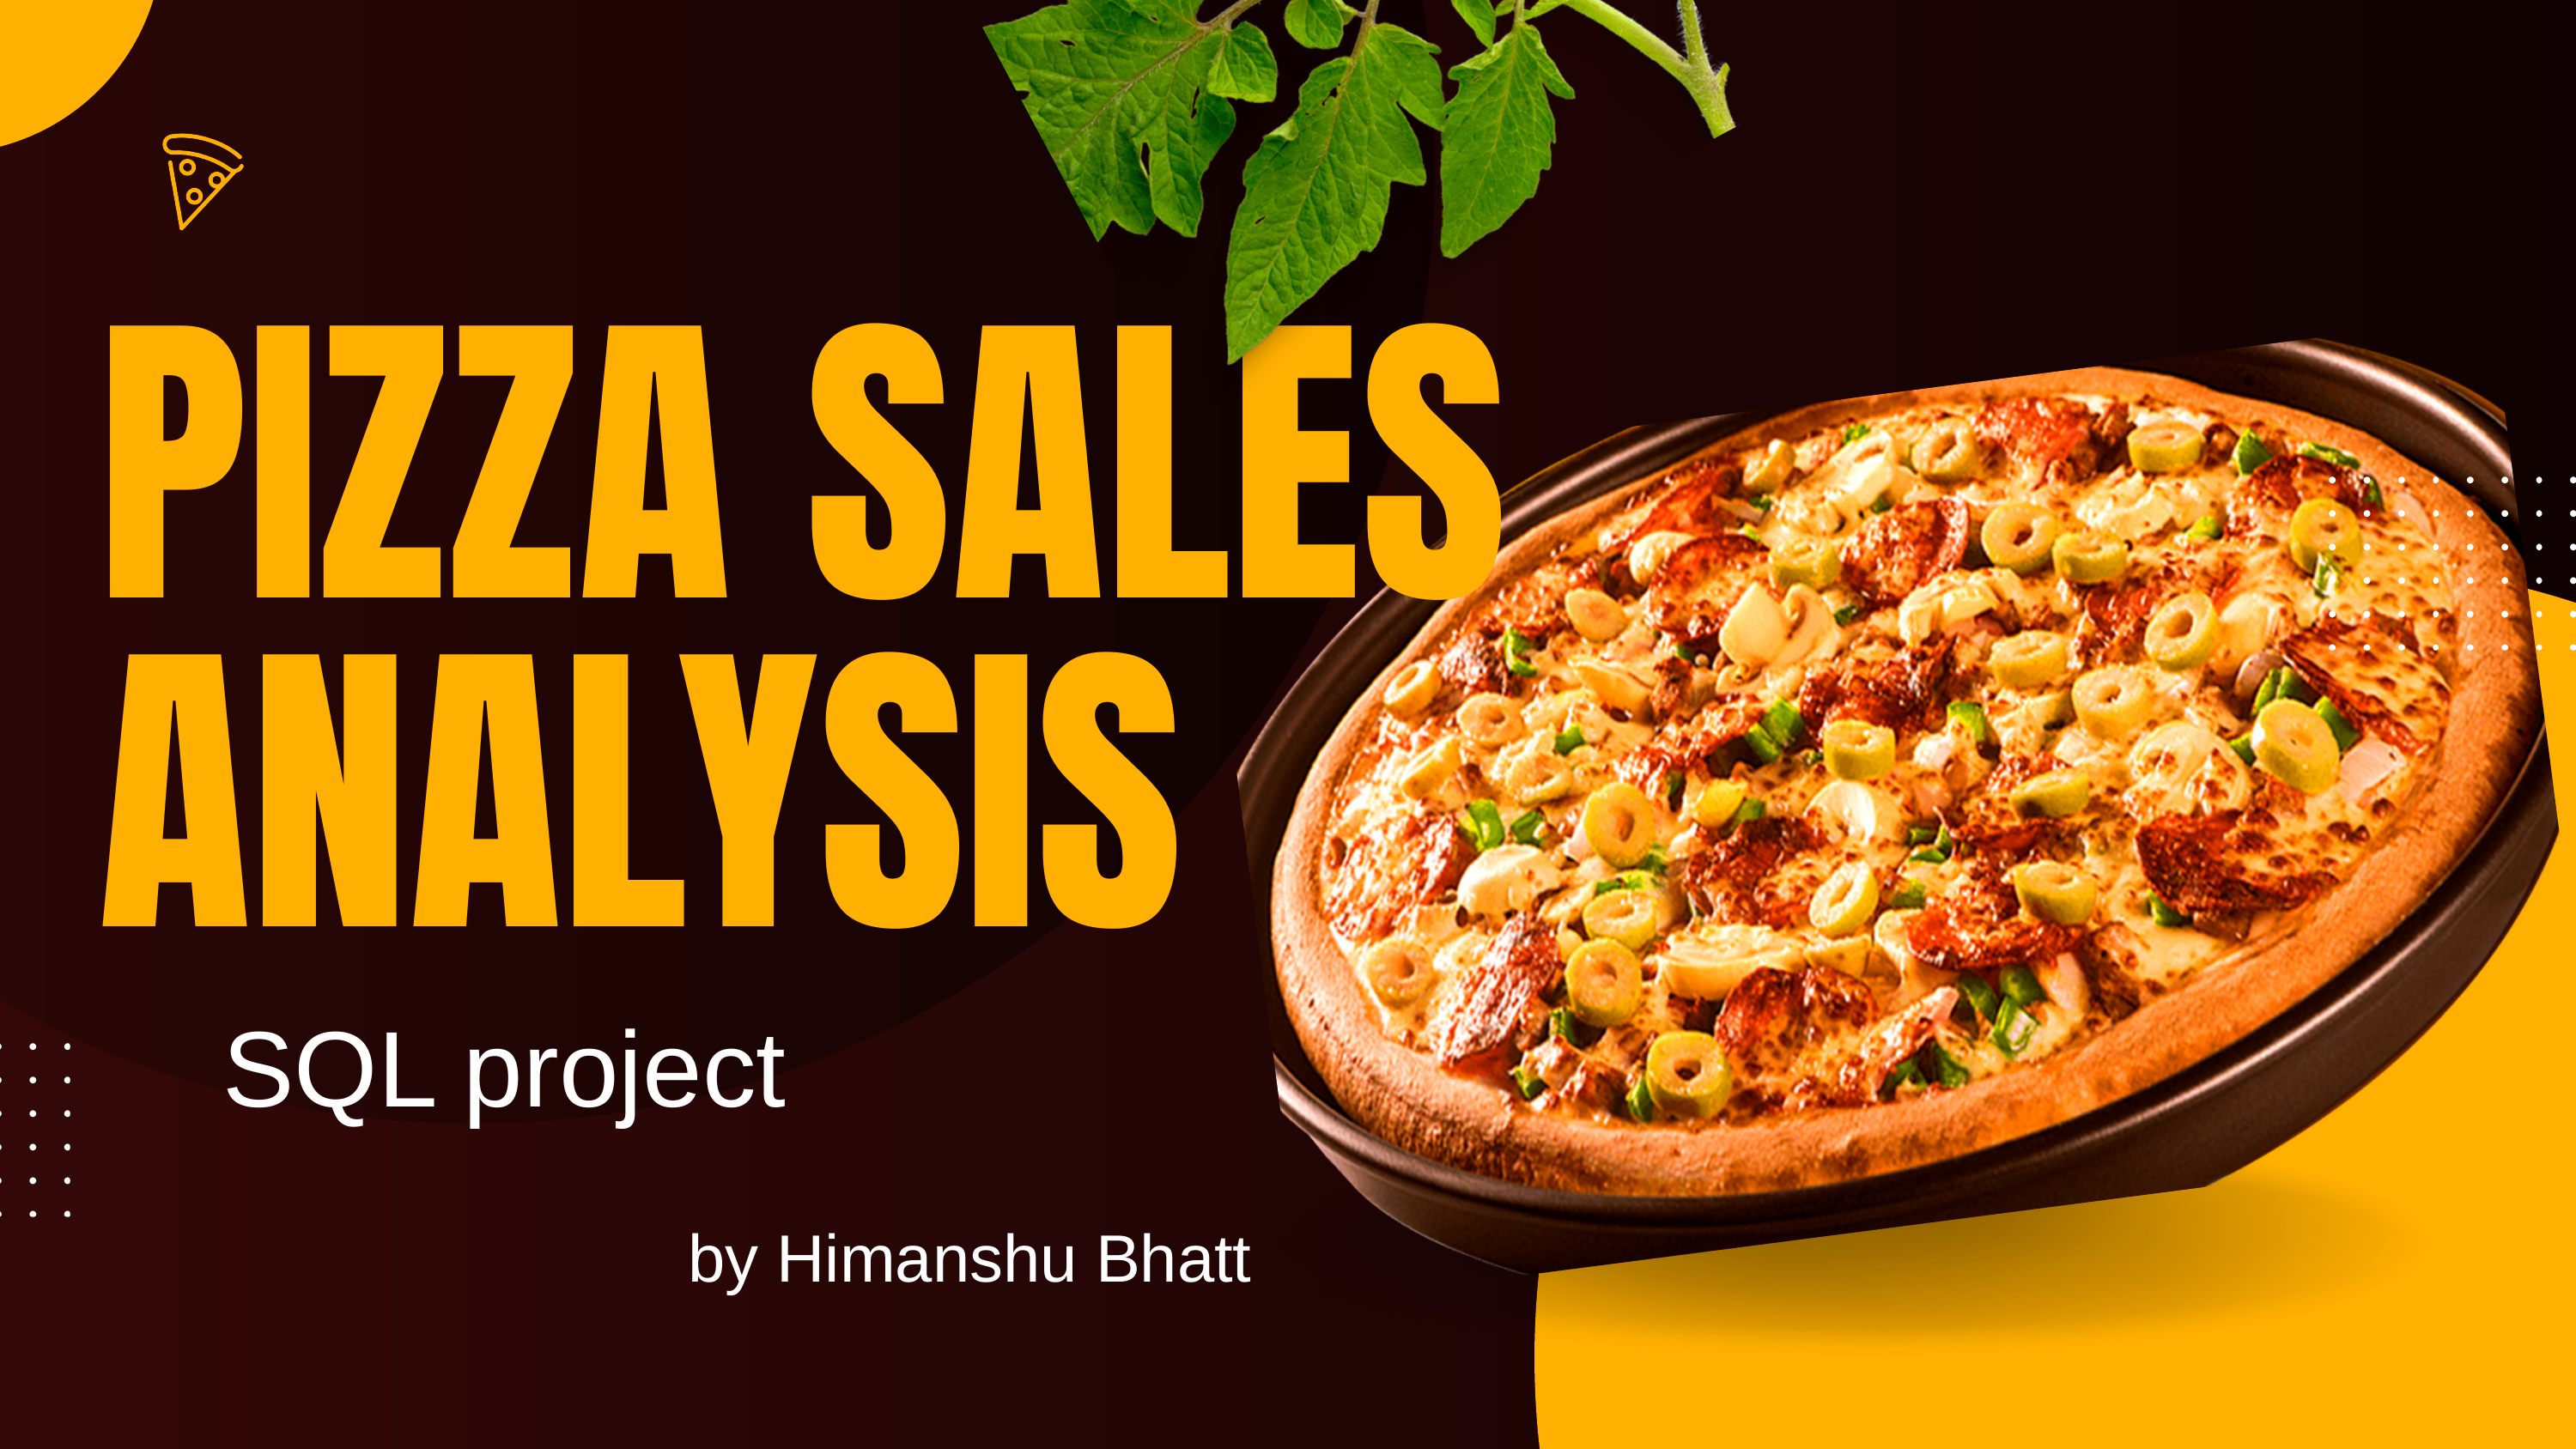

PIZZA SALES ANALYSIS

SQL project

by Himanshu Bhatt